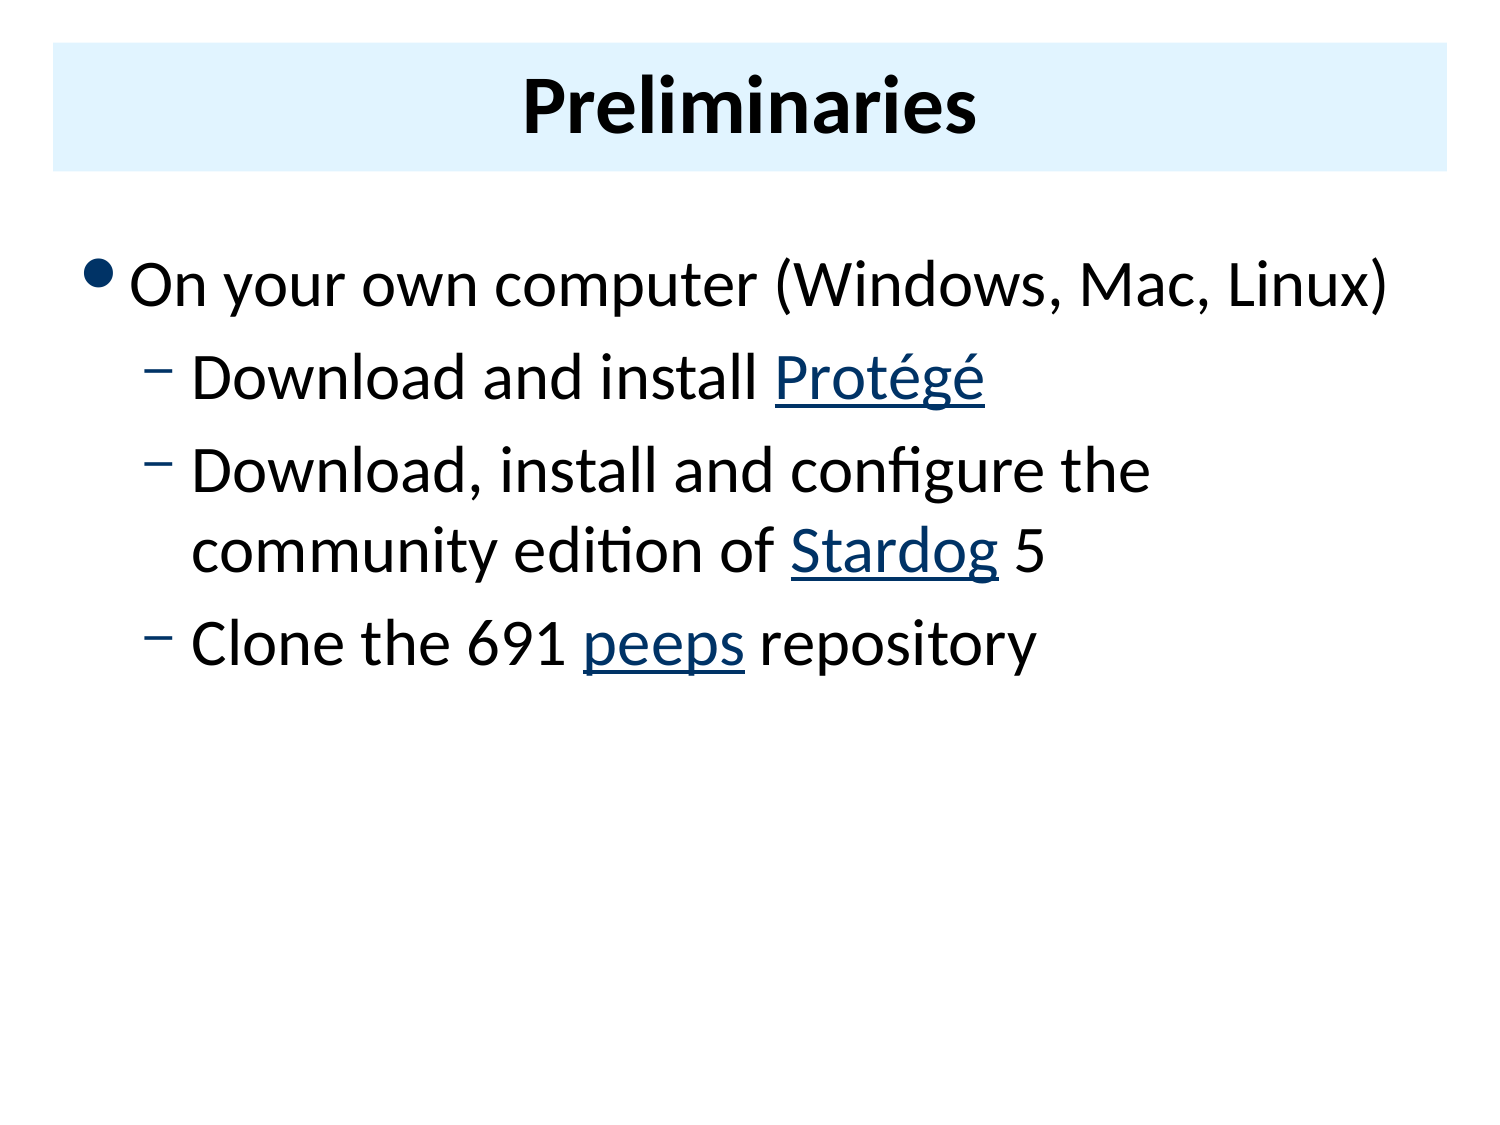

# Preliminaries
On your own computer (Windows, Mac, Linux)
Download and install Protégé
Download, install and configure the community edition of Stardog 5
Clone the 691 peeps repository